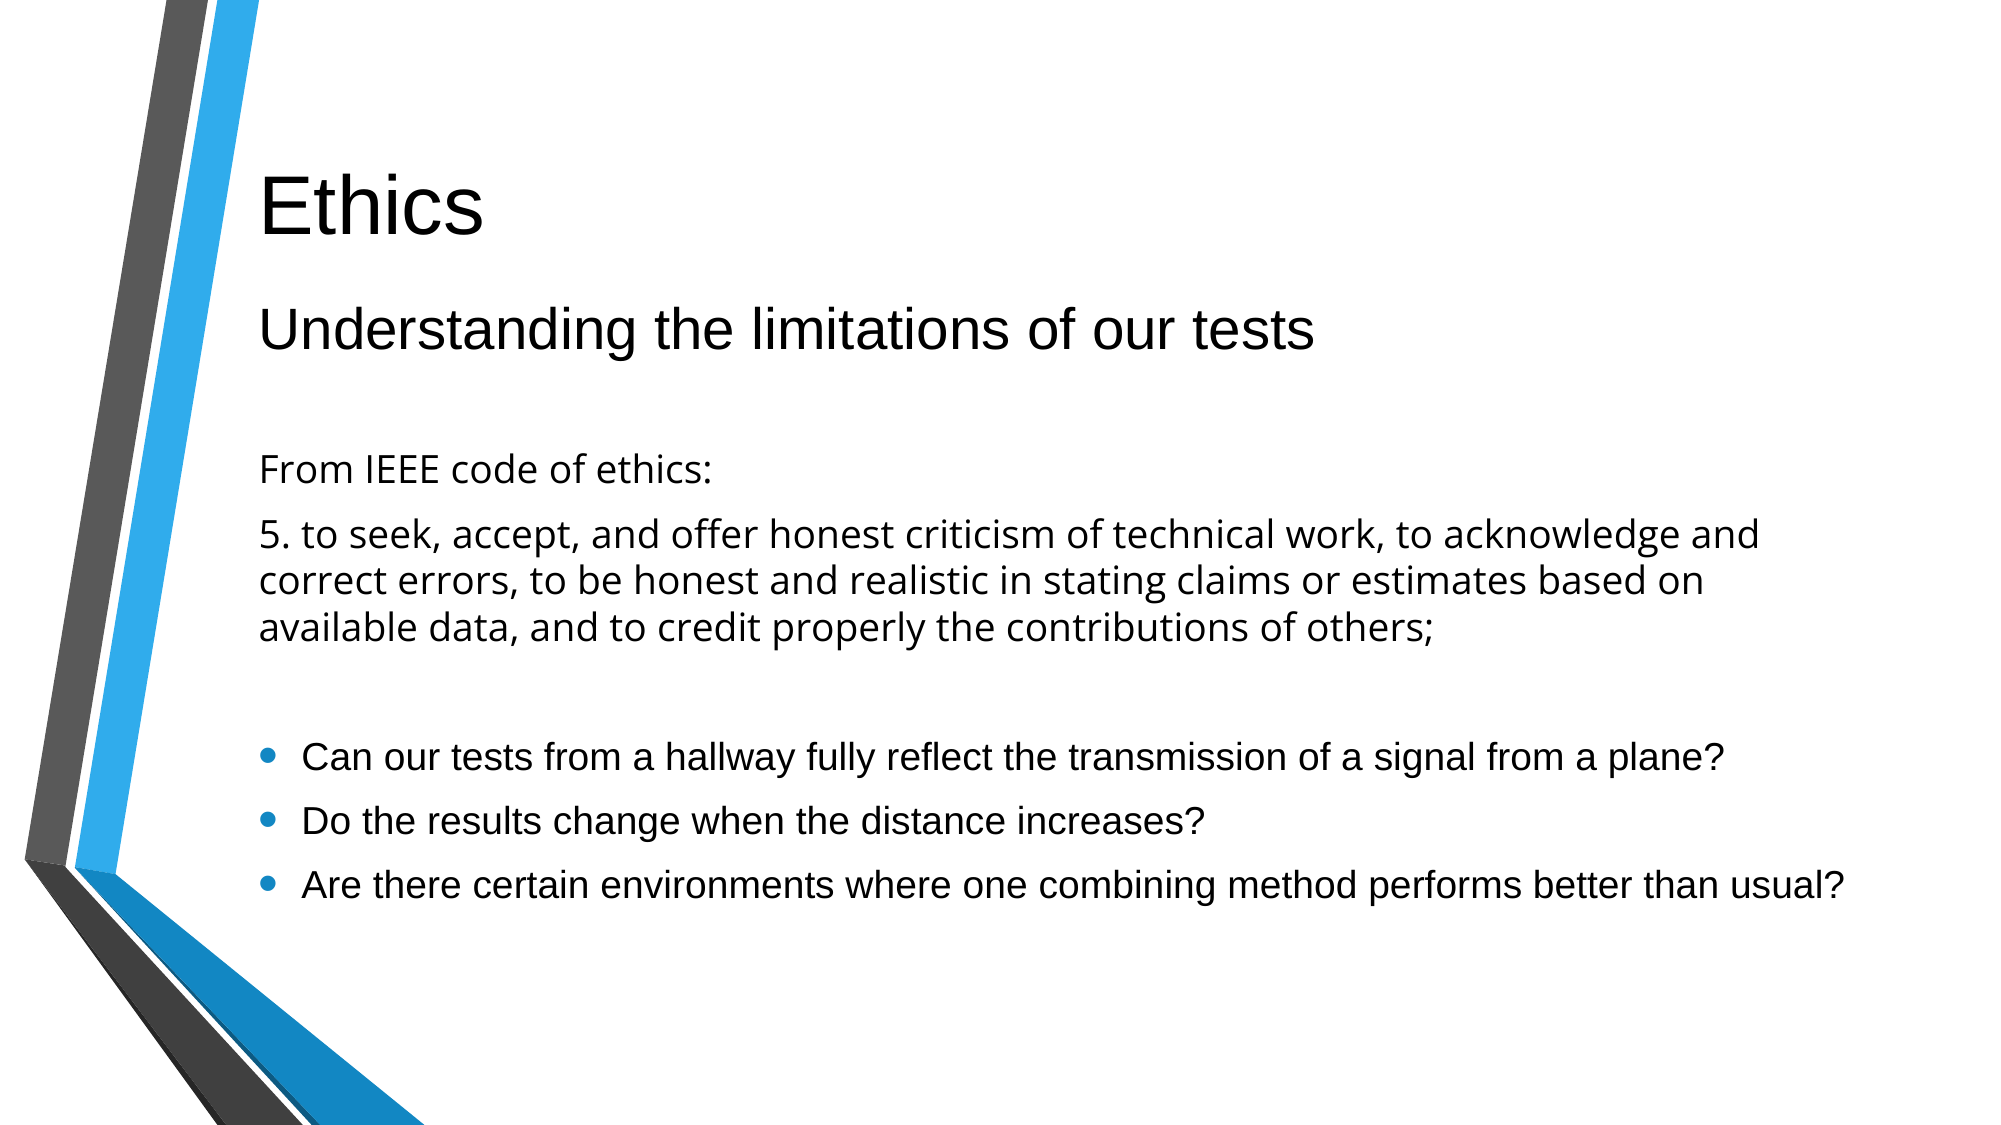

# Ethics Understanding the limitations of our tests
From IEEE code of ethics:
5. to seek, accept, and offer honest criticism of technical work, to acknowledge and correct errors, to be honest and realistic in stating claims or estimates based on available data, and to credit properly the contributions of others;

Can our tests from a hallway fully reflect the transmission of a signal from a plane?
Do the results change when the distance increases?
Are there certain environments where one combining method performs better than usual?